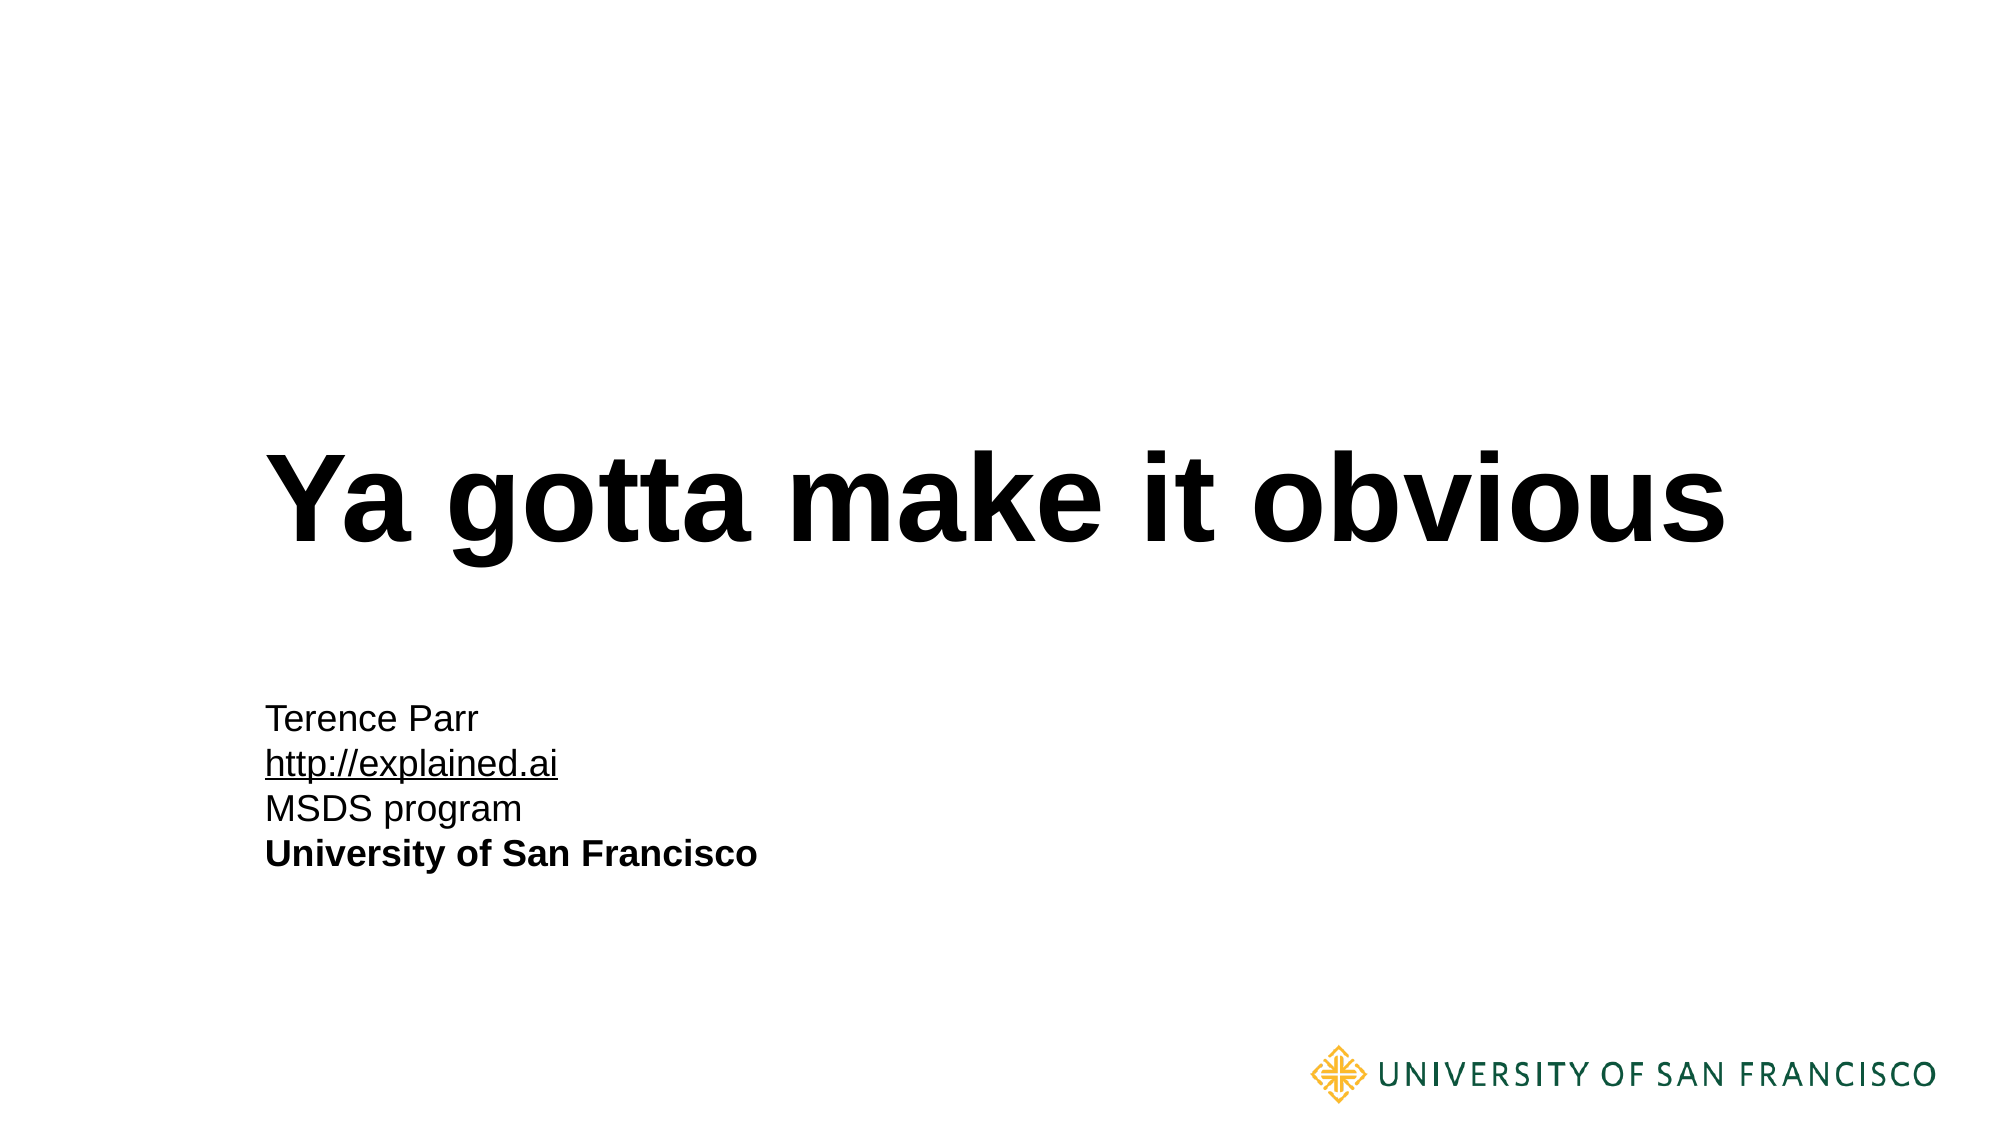

# Ya gotta make it obvious

Terence Parr
http://explained.ai
MSDS program
University of San Francisco